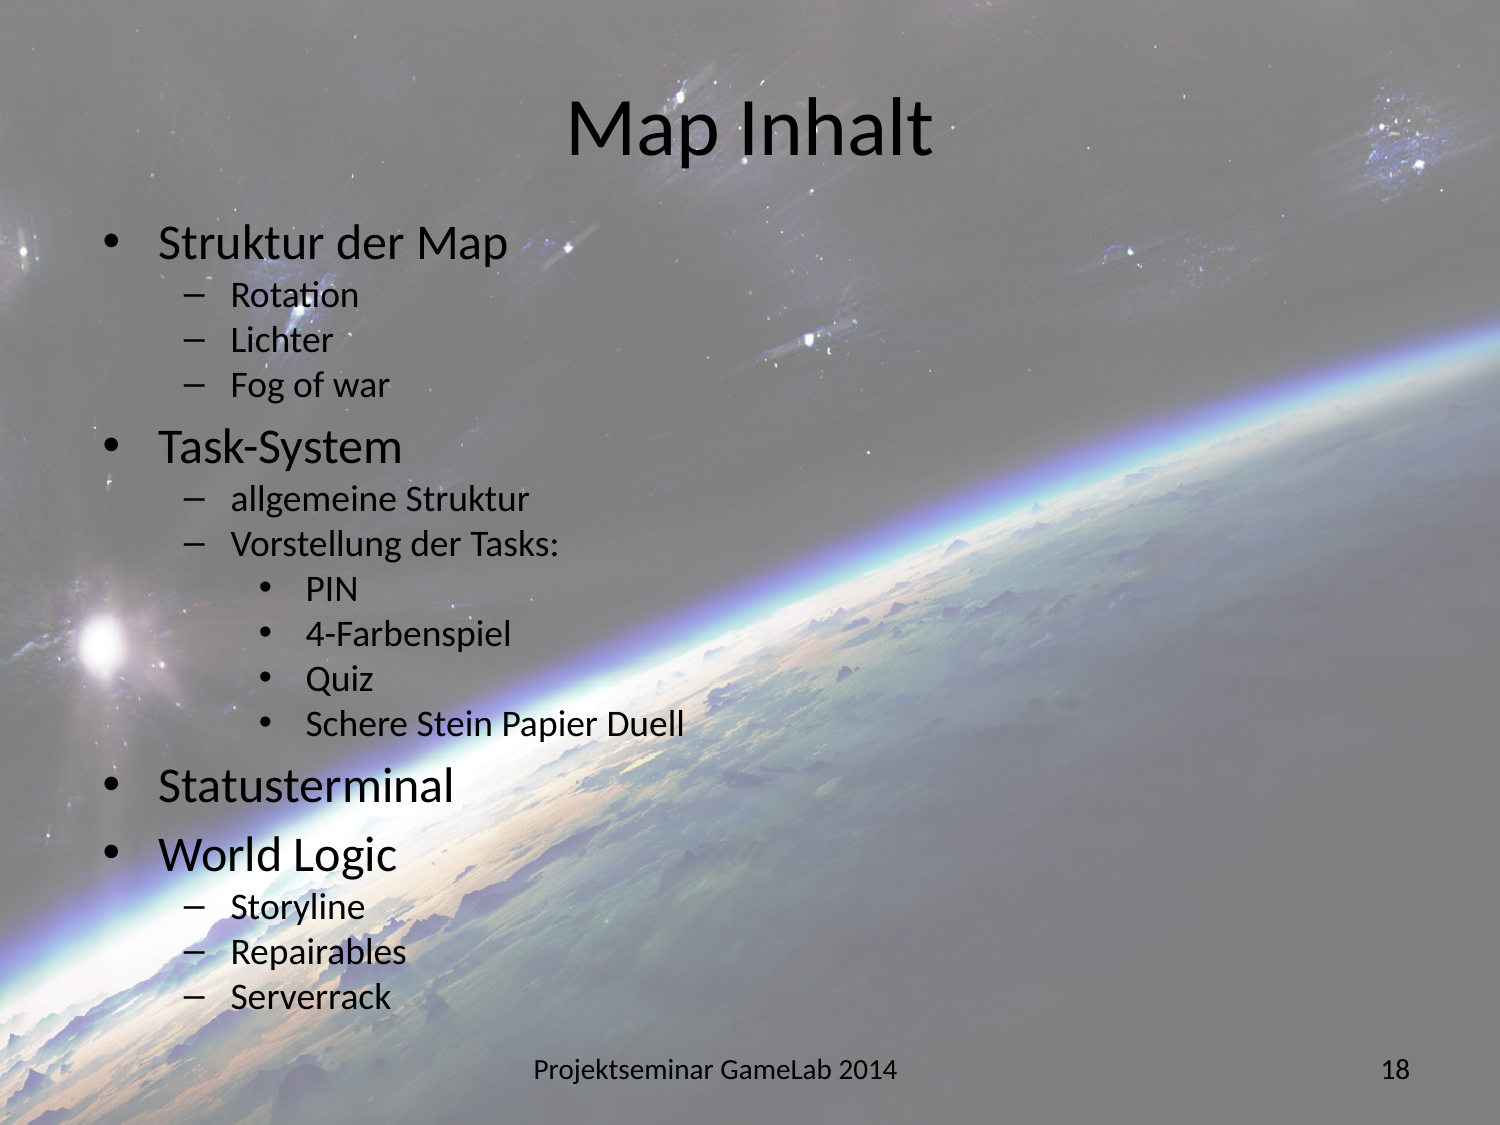

# Map Inhalt
Struktur der Map
Rotation
Lichter
Fog of war
Task-System
allgemeine Struktur
Vorstellung der Tasks:
PIN
4-Farbenspiel
Quiz
Schere Stein Papier Duell
Statusterminal
World Logic
Storyline
Repairables
Serverrack
Projektseminar GameLab 2014
18